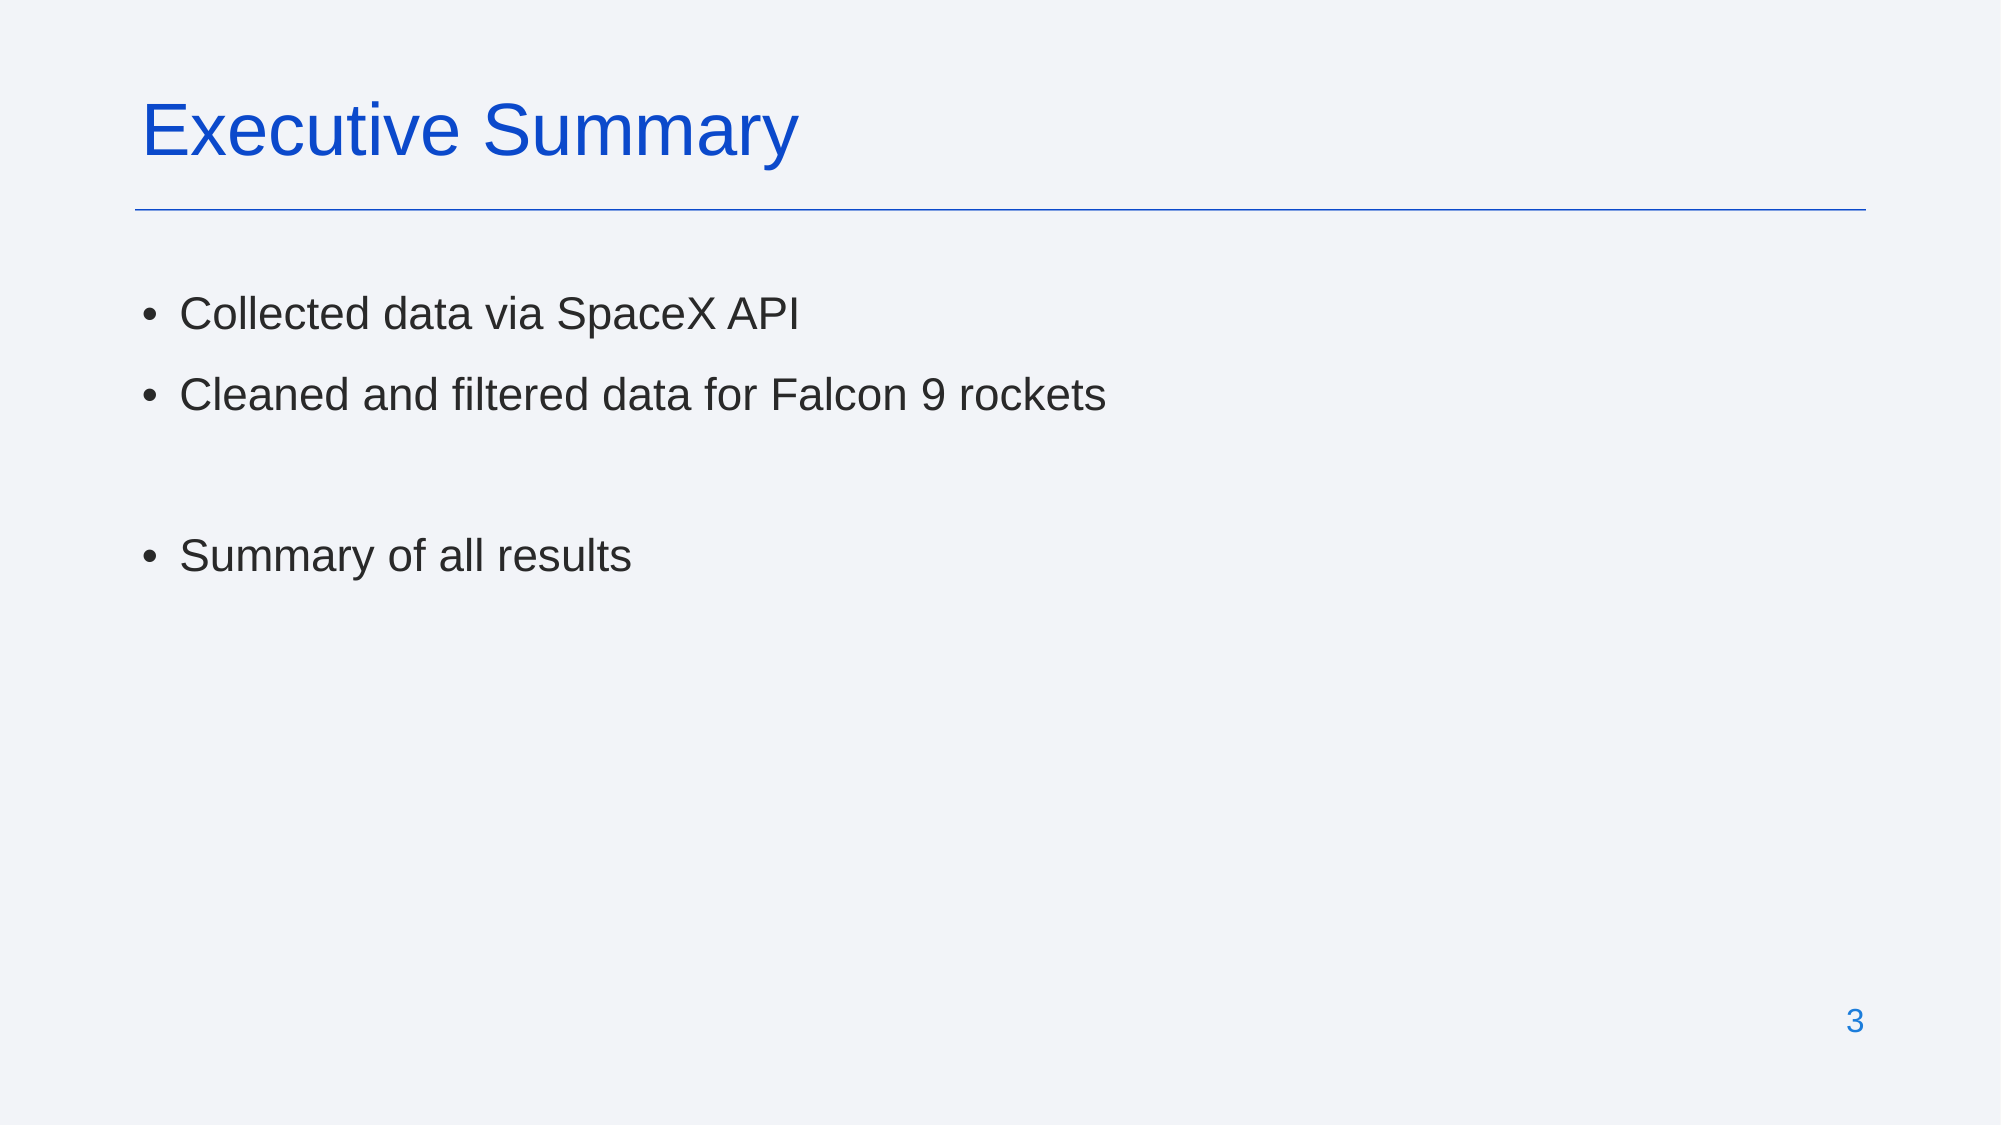

Executive Summary
Collected data via SpaceX API
Cleaned and filtered data for Falcon 9 rockets

Summary of all results
3